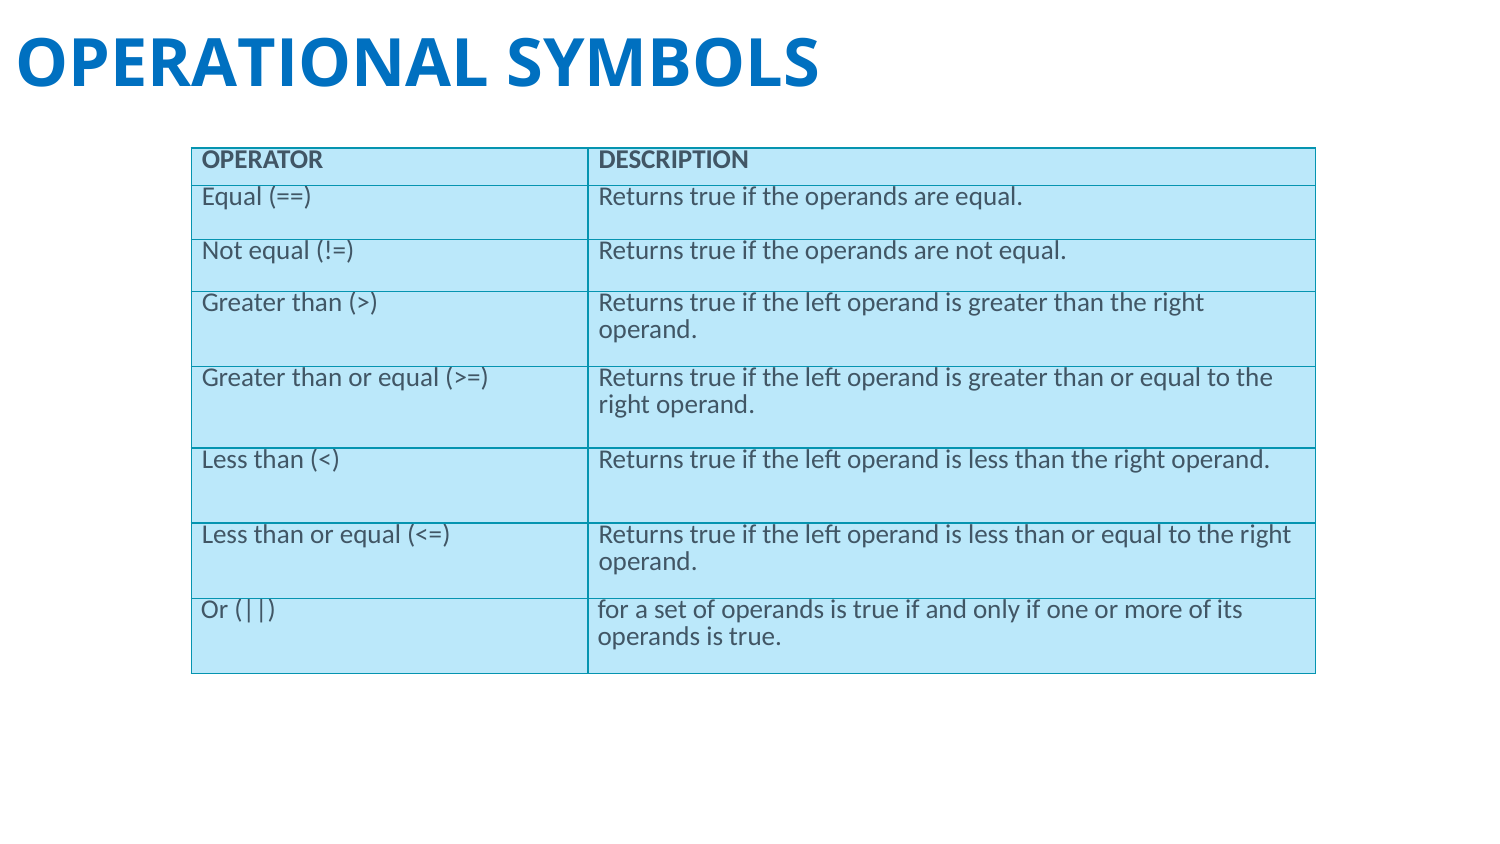

# OPERATIONAL SYMBOLS
| OPERATOR | DESCRIPTION |
| --- | --- |
| Equal (==) | Returns true if the operands are equal. |
| Not equal (!=) | Returns true if the operands are not equal. |
| Greater than (>) | Returns true if the left operand is greater than the right operand. |
| Greater than or equal (>=) | Returns true if the left operand is greater than or equal to the right operand. |
| Less than (<) | Returns true if the left operand is less than the right operand. |
| Less than or equal (<=) | Returns true if the left operand is less than or equal to the right operand. |
| Or (||) | for a set of operands is true if and only if one or more of its operands is true. |